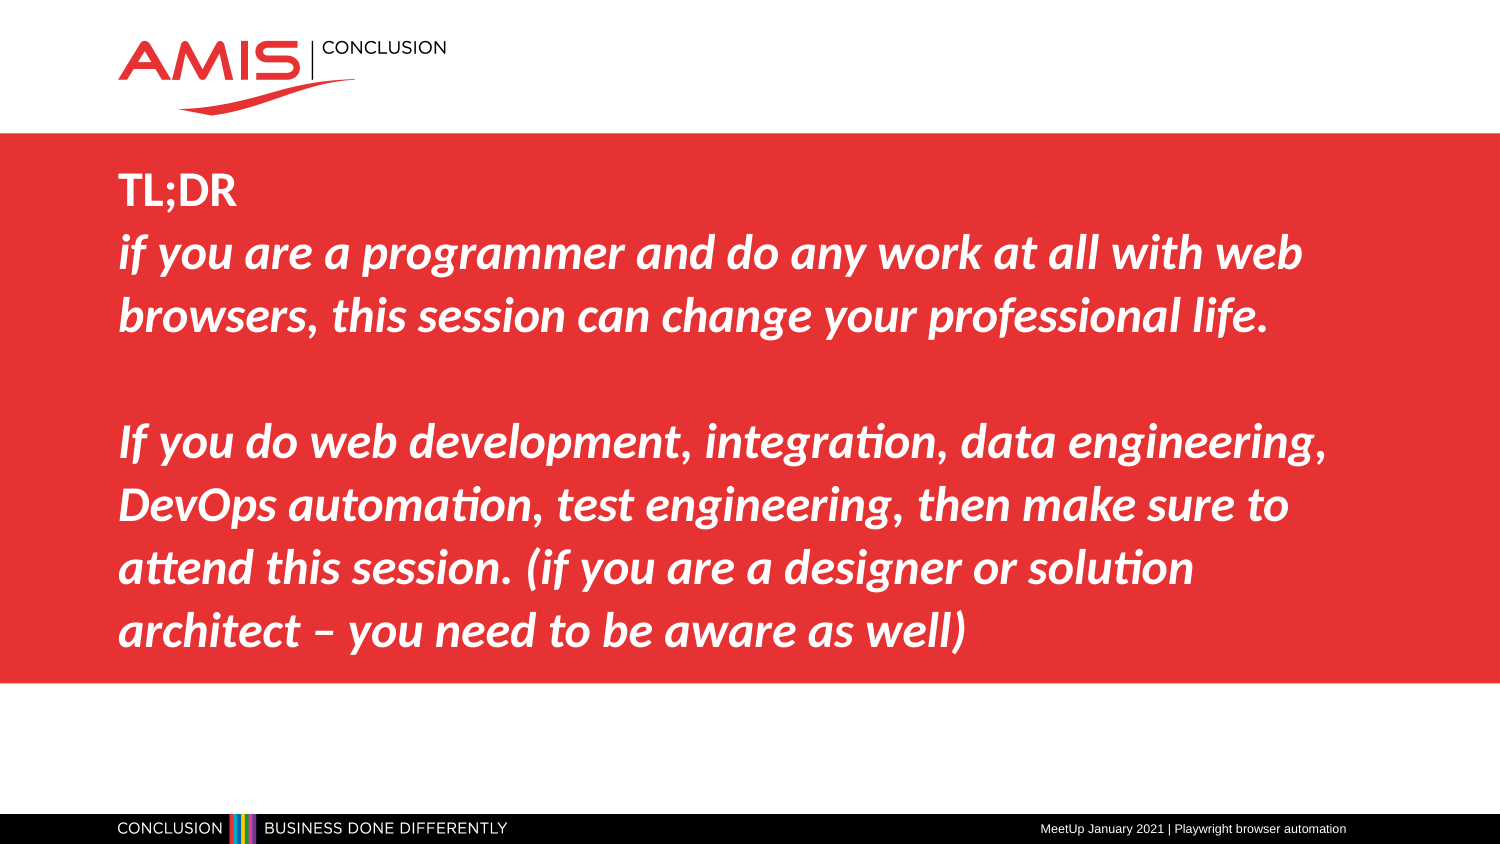

# TL;DR if you are a programmer and do any work at all with web browsers, this session can change your professional life. If you do web development, integration, data engineering, DevOps automation, test engineering, then make sure to attend this session. (if you are a designer or solution architect – you need to be aware as well)
MeetUp January 2021 | Playwright browser automation